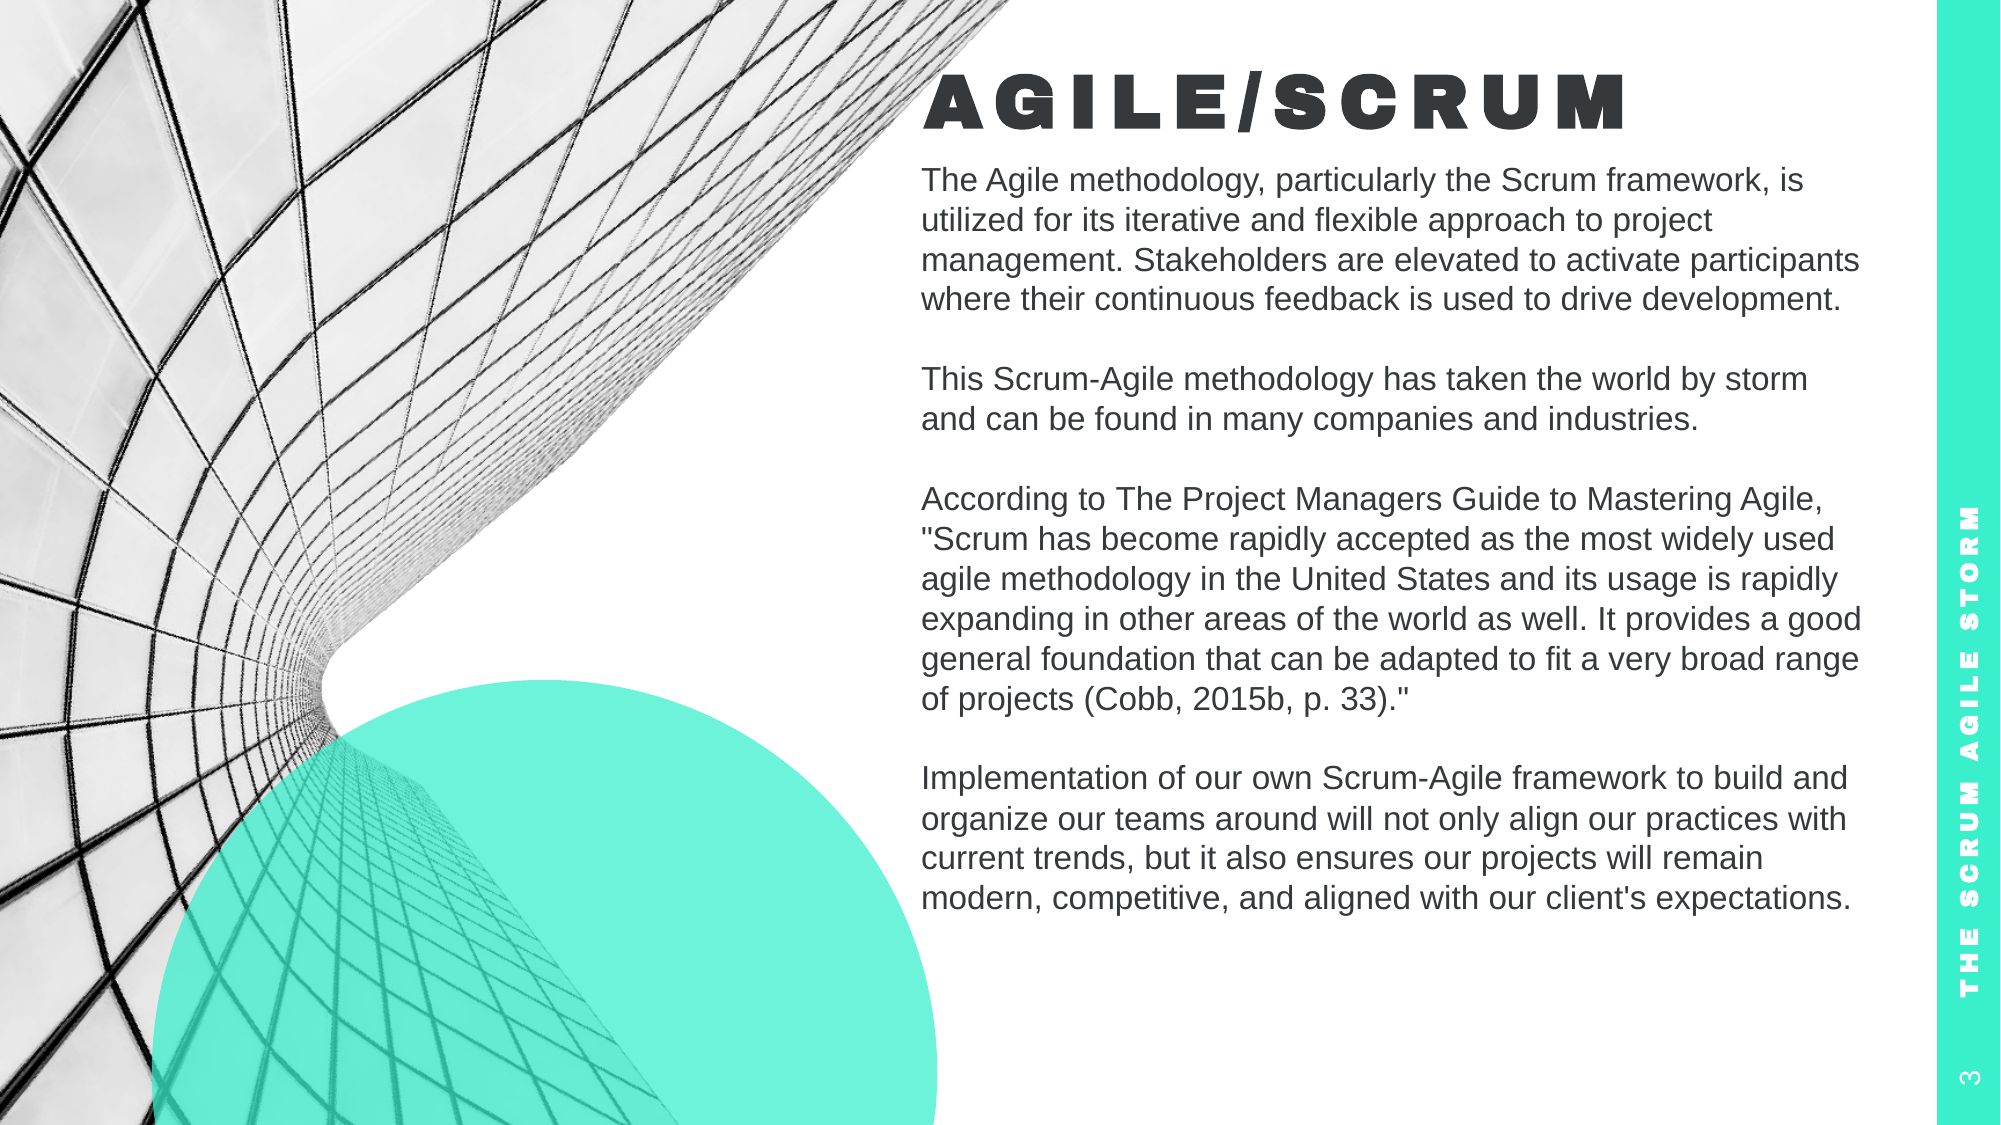

# Agile/Scrum
The Agile methodology, particularly the Scrum framework, is utilized for its iterative and flexible approach to project management. Stakeholders are elevated to activate participants where their continuous feedback is used to drive development.

This Scrum-Agile methodology has taken the world by storm and can be found in many companies and industries.

According to The Project Managers Guide to Mastering Agile, "Scrum has become rapidly accepted as the most widely used agile methodology in the United States and its usage is rapidly expanding in other areas of the world as well. It provides a good general foundation that can be adapted to fit a very broad range of projects (Cobb, 2015b, p. 33)."

Implementation of our own Scrum-Agile framework to build and organize our teams around will not only align our practices with current trends, but it also ensures our projects will remain modern, competitive, and aligned with our client's expectations.
The scrum agile storm
3